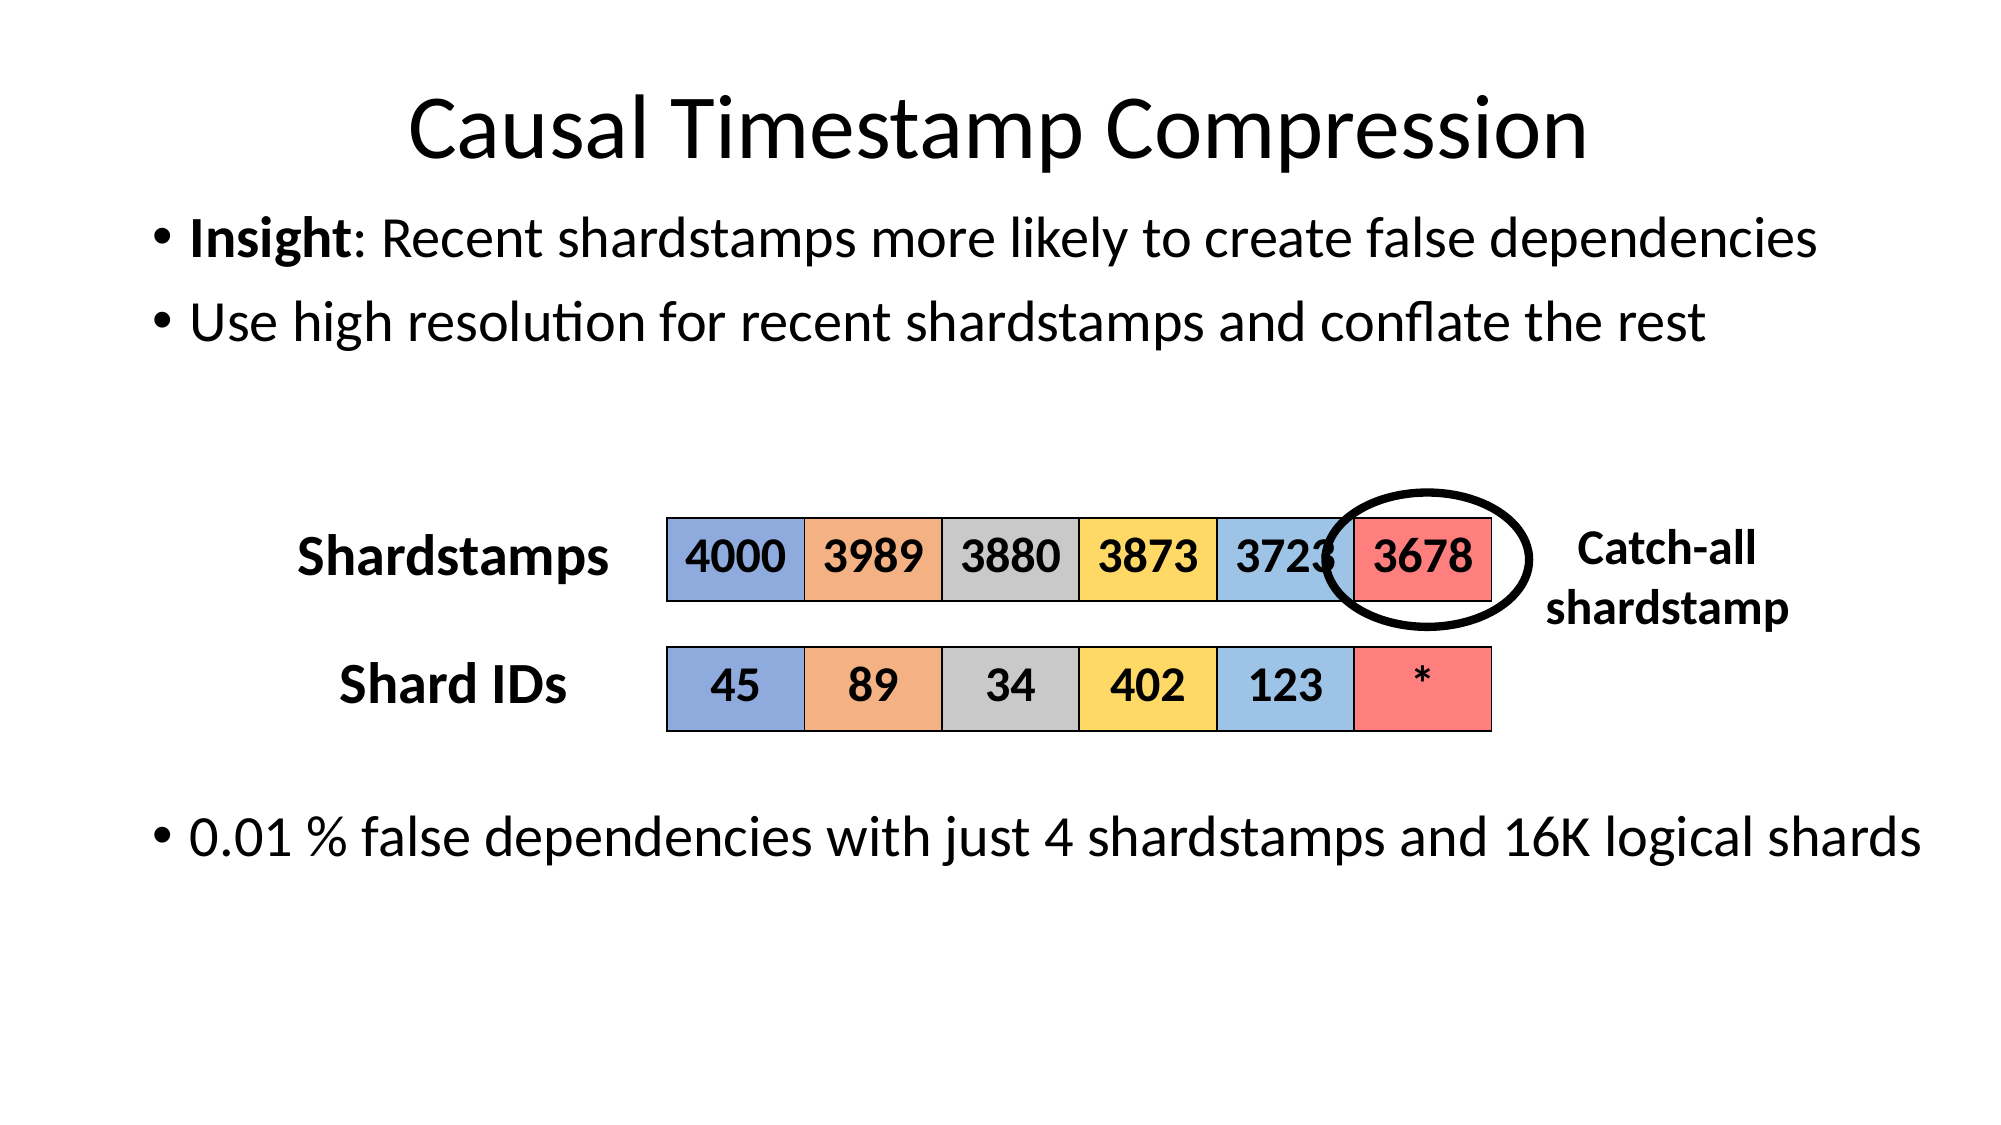

# Causal Timestamp Compression
Insight: Recent shardstamps more likely to create false dependencies
Use high resolution for recent shardstamps and conflate the rest

Catch-all
shardstamp
Shardstamps
| 4000 | 3989 | 3880 | 3873 | 3723 | 3678 |
| --- | --- | --- | --- | --- | --- |
Shard IDs
| 45 | 89 | 34 | 402 | 123 | \* |
| --- | --- | --- | --- | --- | --- |
0.01 % false dependencies with just 4 shardstamps and 16K logical shards